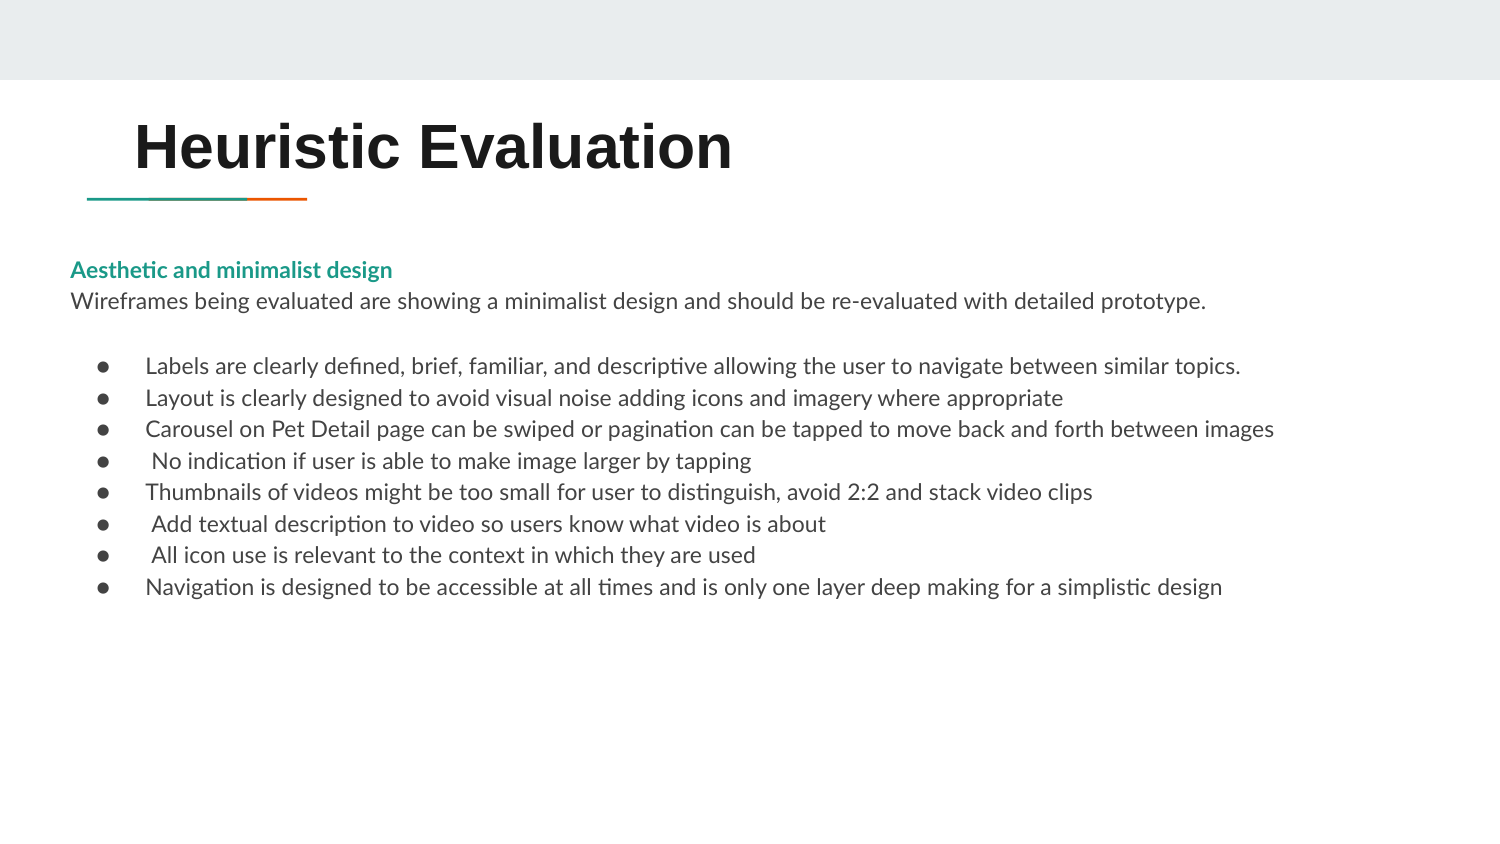

# Heuristic Evaluation
Aesthetic and minimalist design
Wireframes being evaluated are showing a minimalist design and should be re-evaluated with detailed prototype.
Labels are clearly defined, brief, familiar, and descriptive allowing the user to navigate between similar topics.
Layout is clearly designed to avoid visual noise adding icons and imagery where appropriate
Carousel on Pet Detail page can be swiped or pagination can be tapped to move back and forth between images
 No indication if user is able to make image larger by tapping
Thumbnails of videos might be too small for user to distinguish, avoid 2:2 and stack video clips
 Add textual description to video so users know what video is about
 All icon use is relevant to the context in which they are used
Navigation is designed to be accessible at all times and is only one layer deep making for a simplistic design